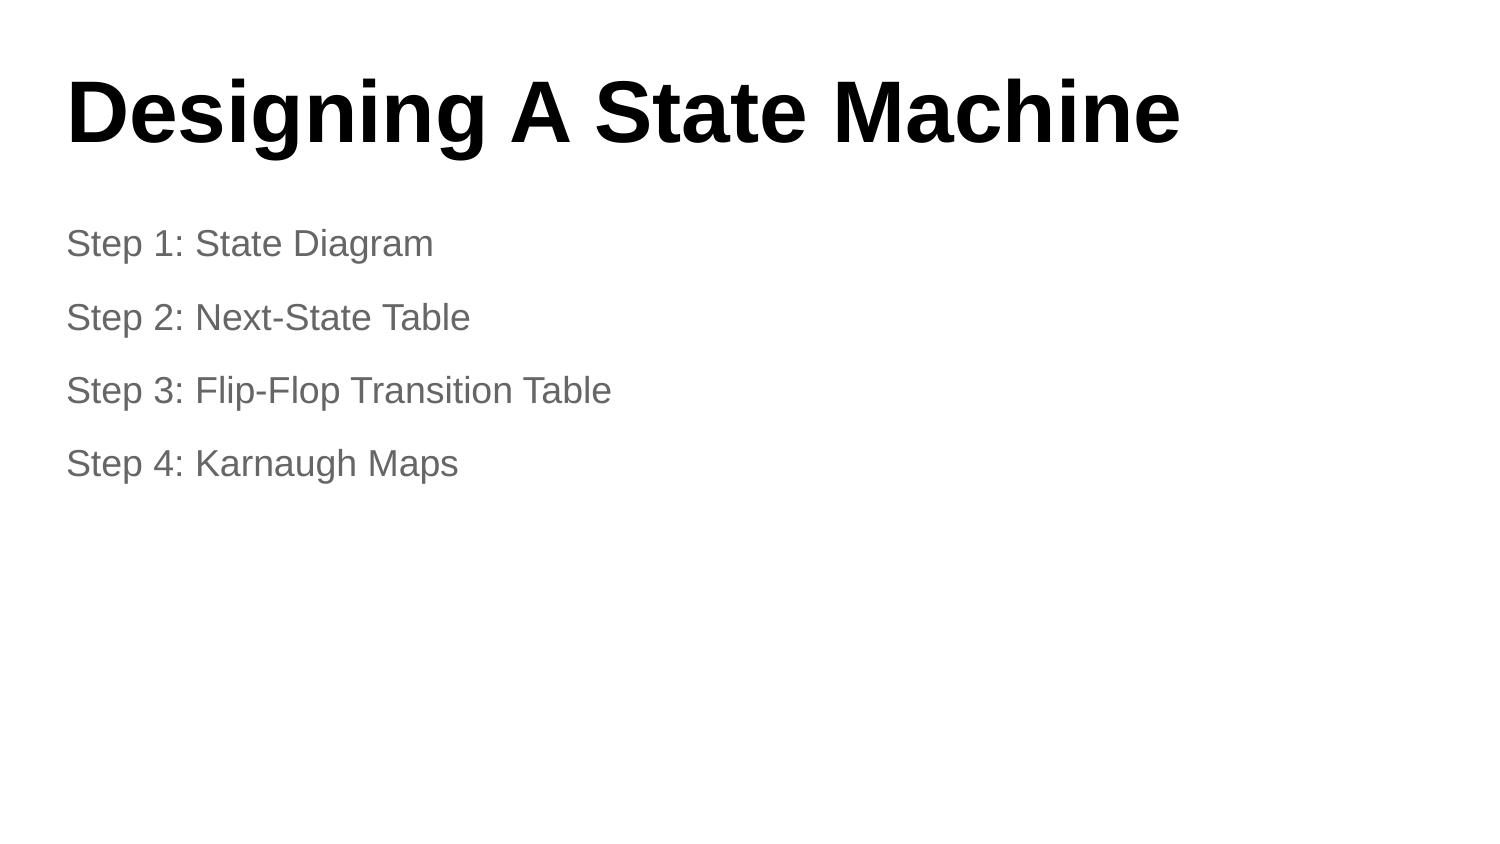

# Designing A State Machine
Step 1: State Diagram
Step 2: Next-State Table
Step 3: Flip-Flop Transition Table
Step 4: Karnaugh Maps